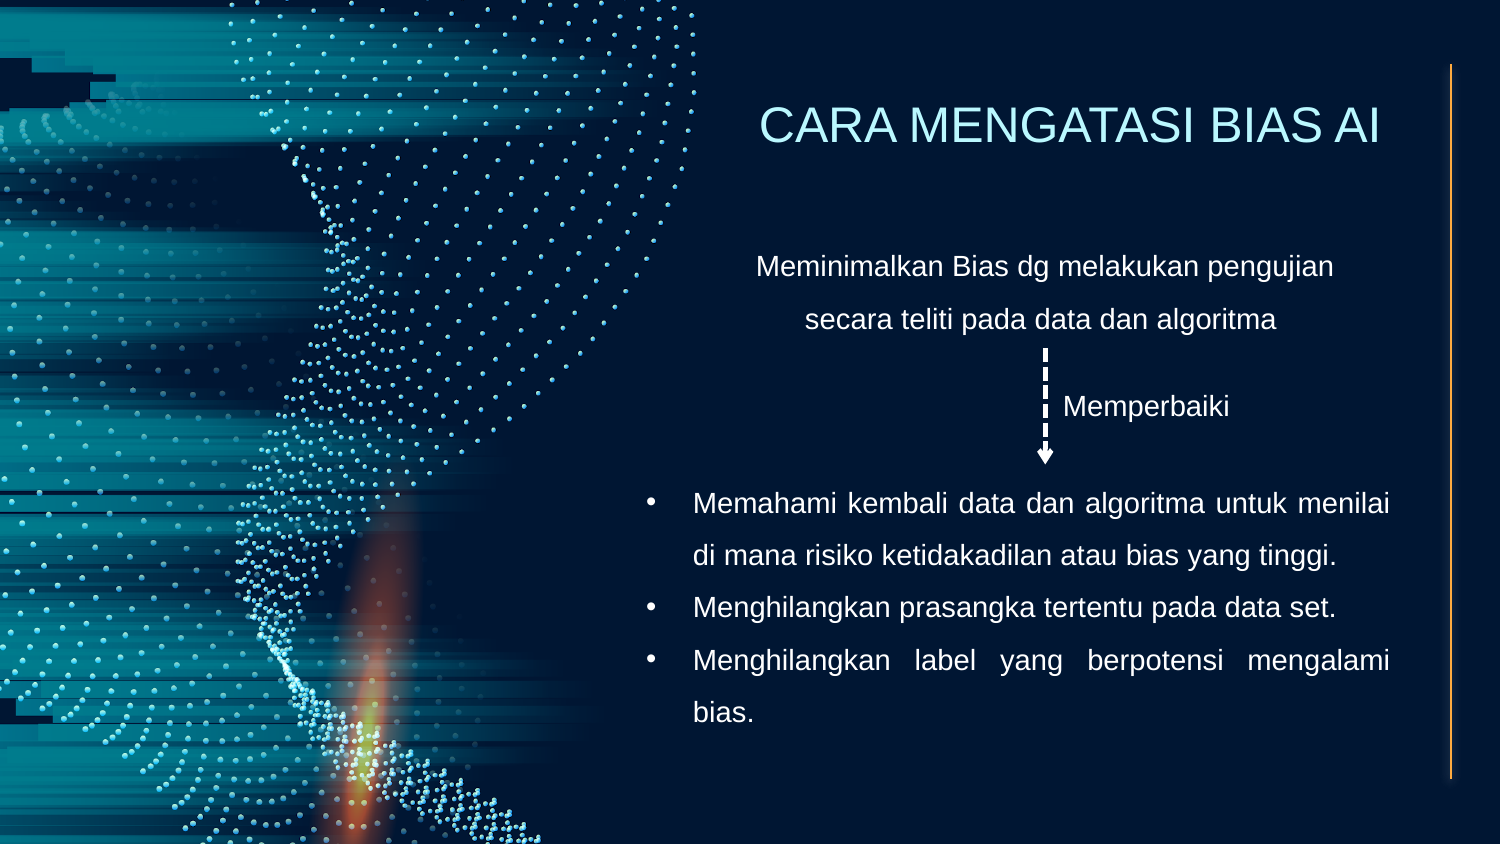

# CARA MENGATASI BIAS AI
Meminimalkan Bias dg melakukan pengujian secara teliti pada data dan algoritma
Memperbaiki
Memahami kembali data dan algoritma untuk menilai di mana risiko ketidakadilan atau bias yang tinggi.
Menghilangkan prasangka tertentu pada data set.
Menghilangkan label yang berpotensi mengalami bias.